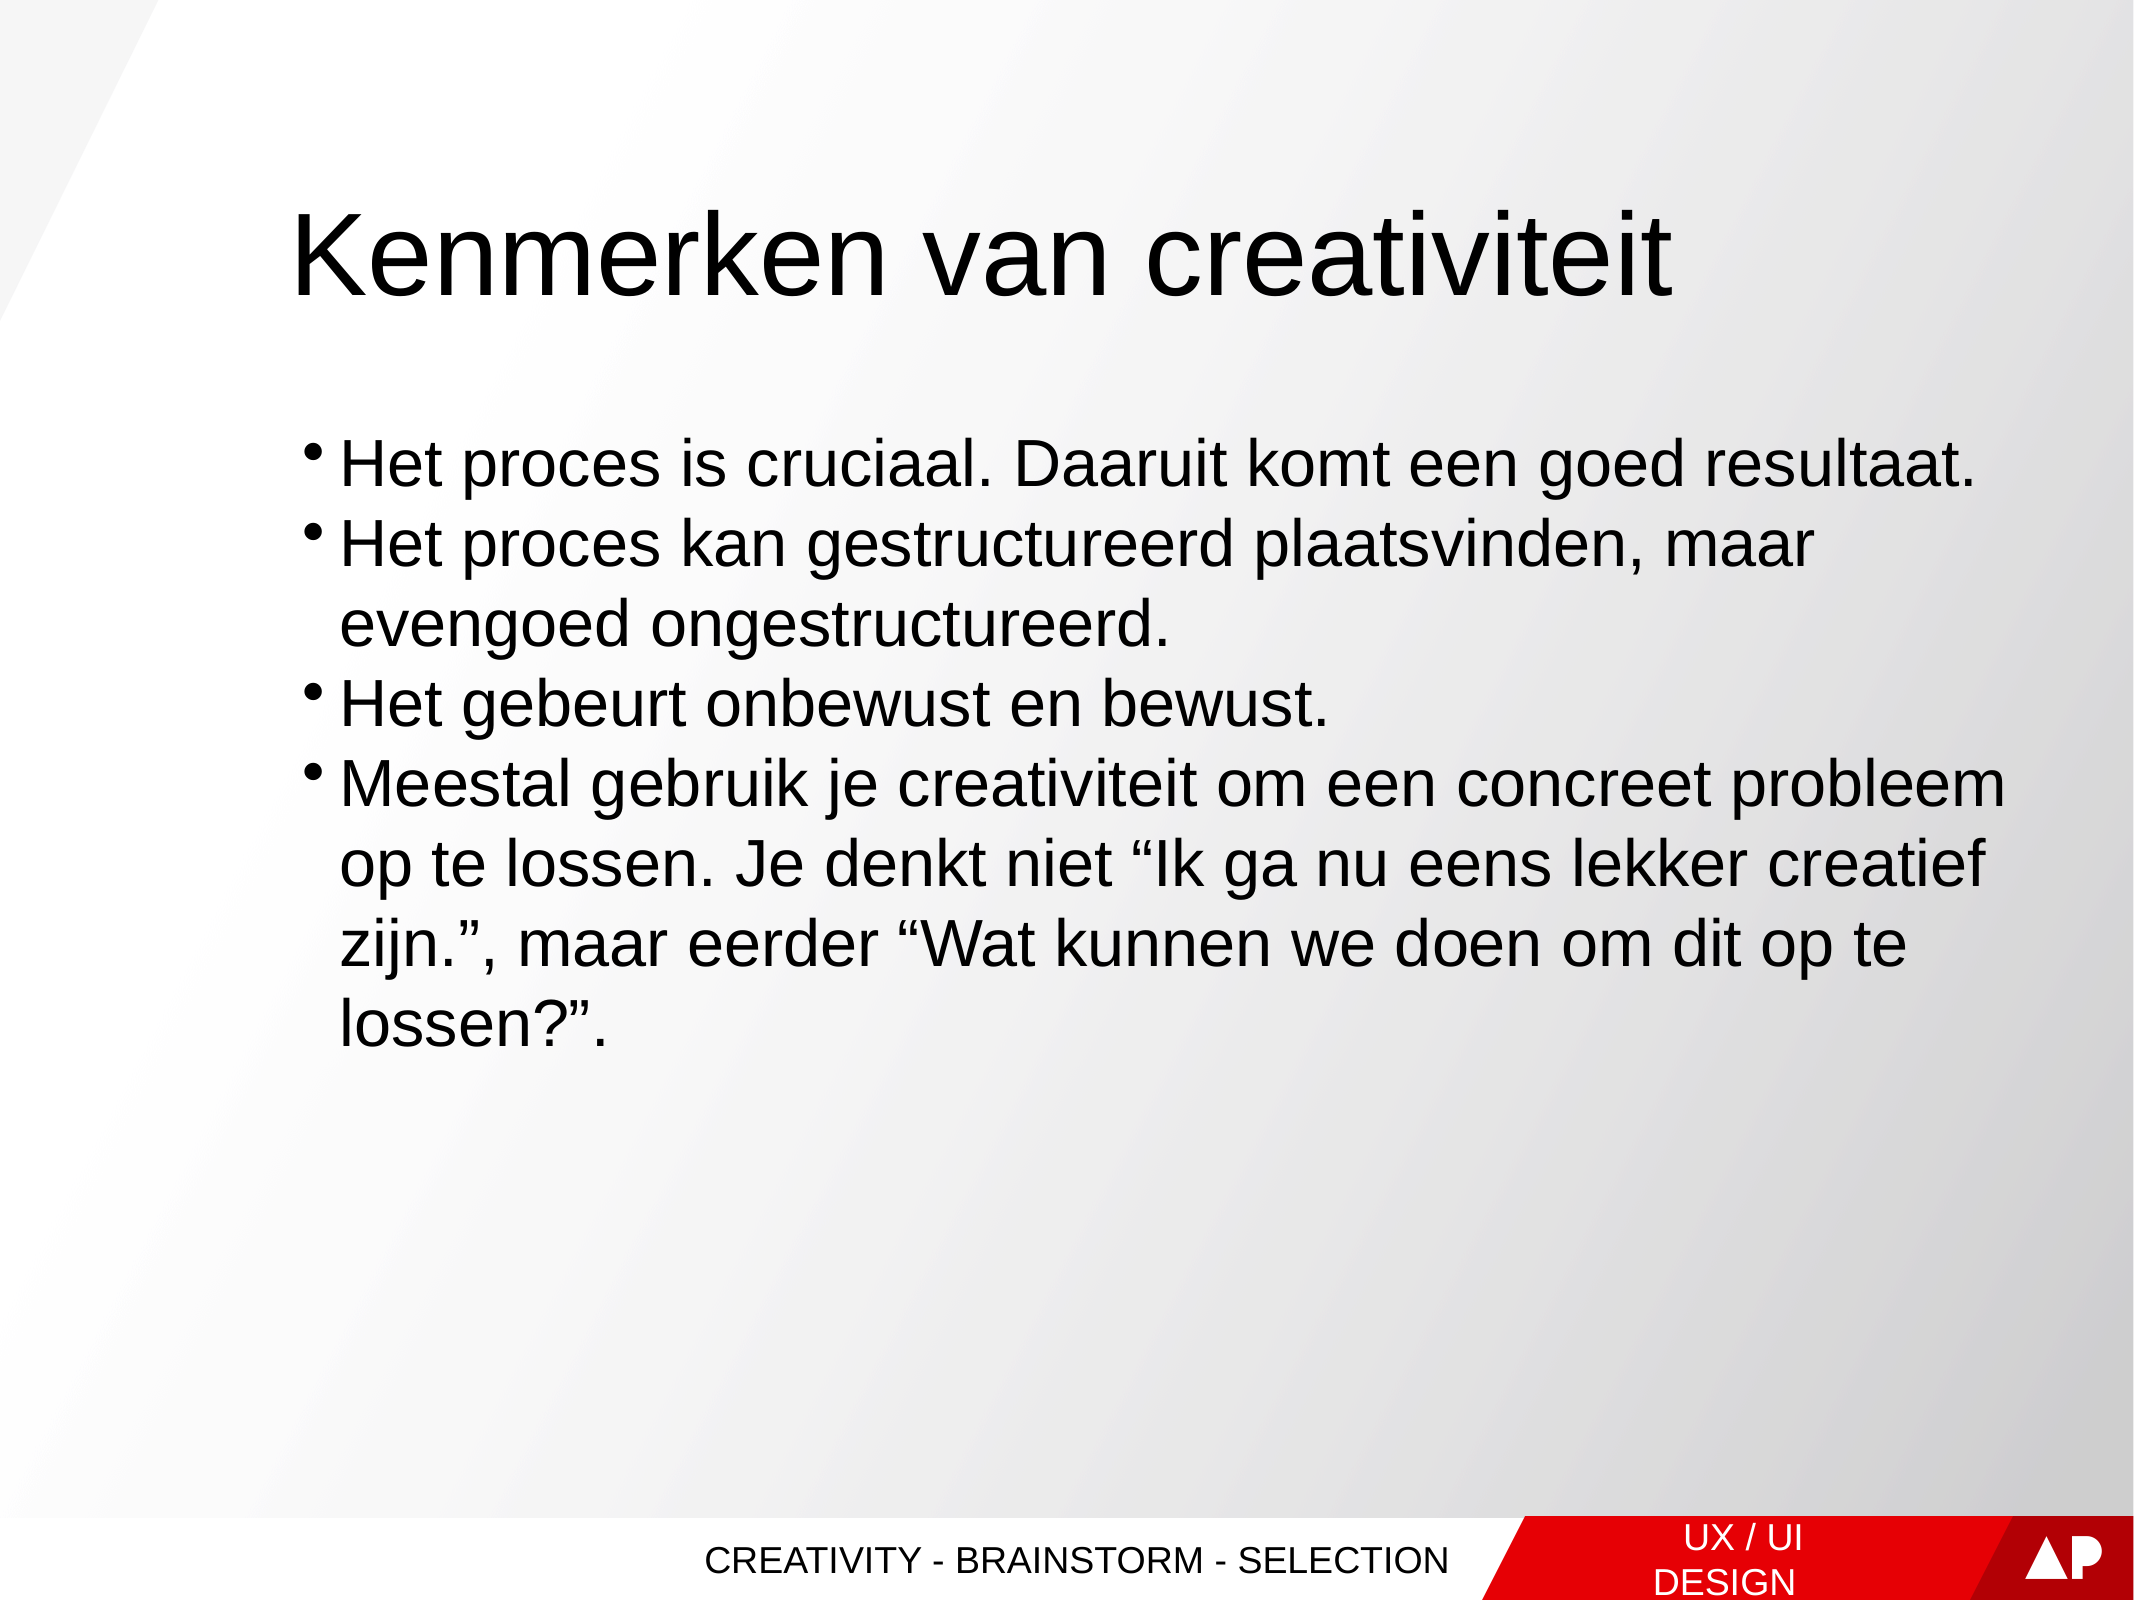

# Kenmerken van creativiteit
Het proces is cruciaal. Daaruit komt een goed resultaat.
Het proces kan gestructureerd plaatsvinden, maar evengoed ongestructureerd.
Het gebeurt onbewust en bewust.
Meestal gebruik je creativiteit om een concreet probleem op te lossen. Je denkt niet “Ik ga nu eens lekker creatief zijn.”, maar eerder “Wat kunnen we doen om dit op te lossen?”.
CREATIVITY - BRAINSTORM - SELECTION